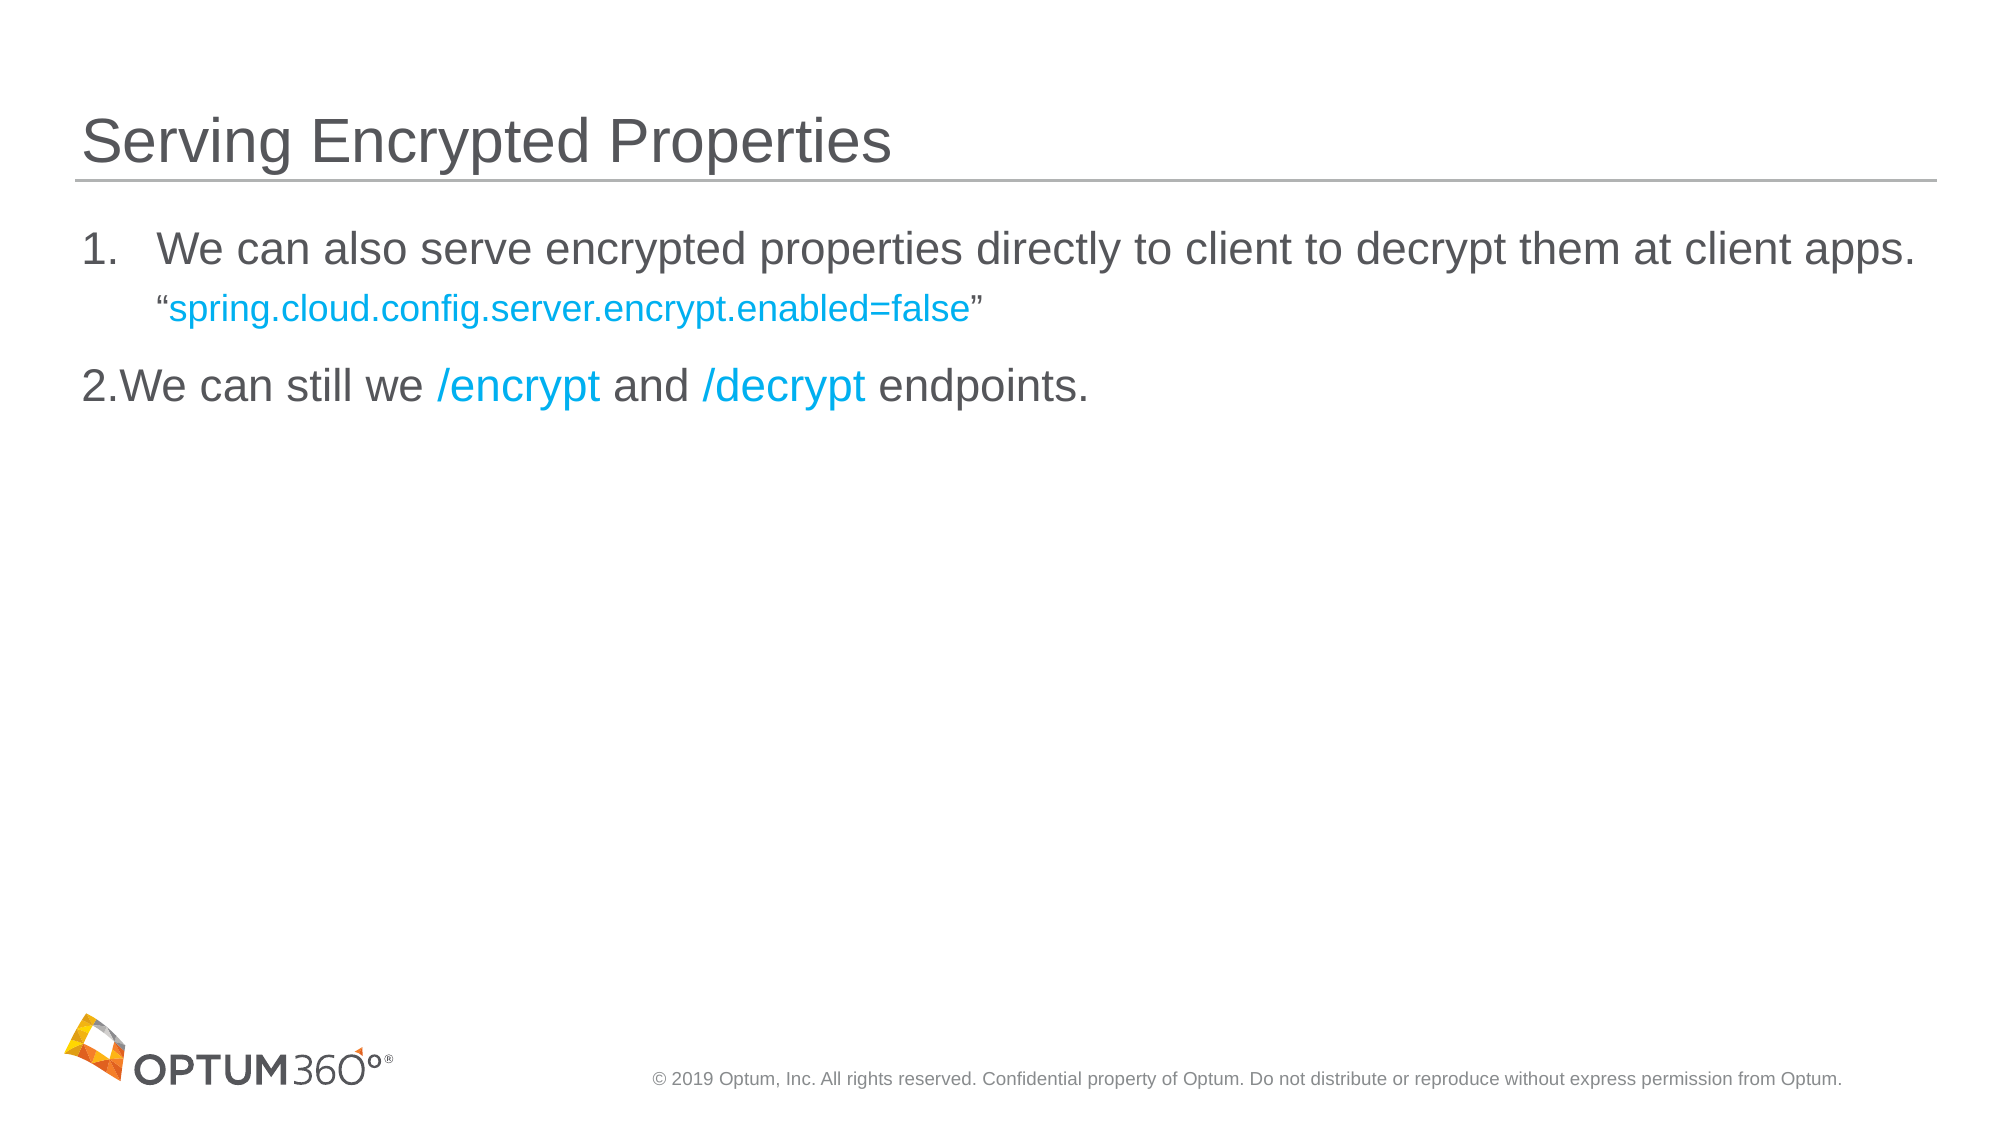

# Serving Encrypted Properties
We can also serve encrypted properties directly to client to decrypt them at client apps.
“spring.cloud.config.server.encrypt.enabled=false”
We can still we /encrypt and /decrypt endpoints.
© 2019 Optum, Inc. All rights reserved. Confidential property of Optum. Do not distribute or reproduce without express permission from Optum.